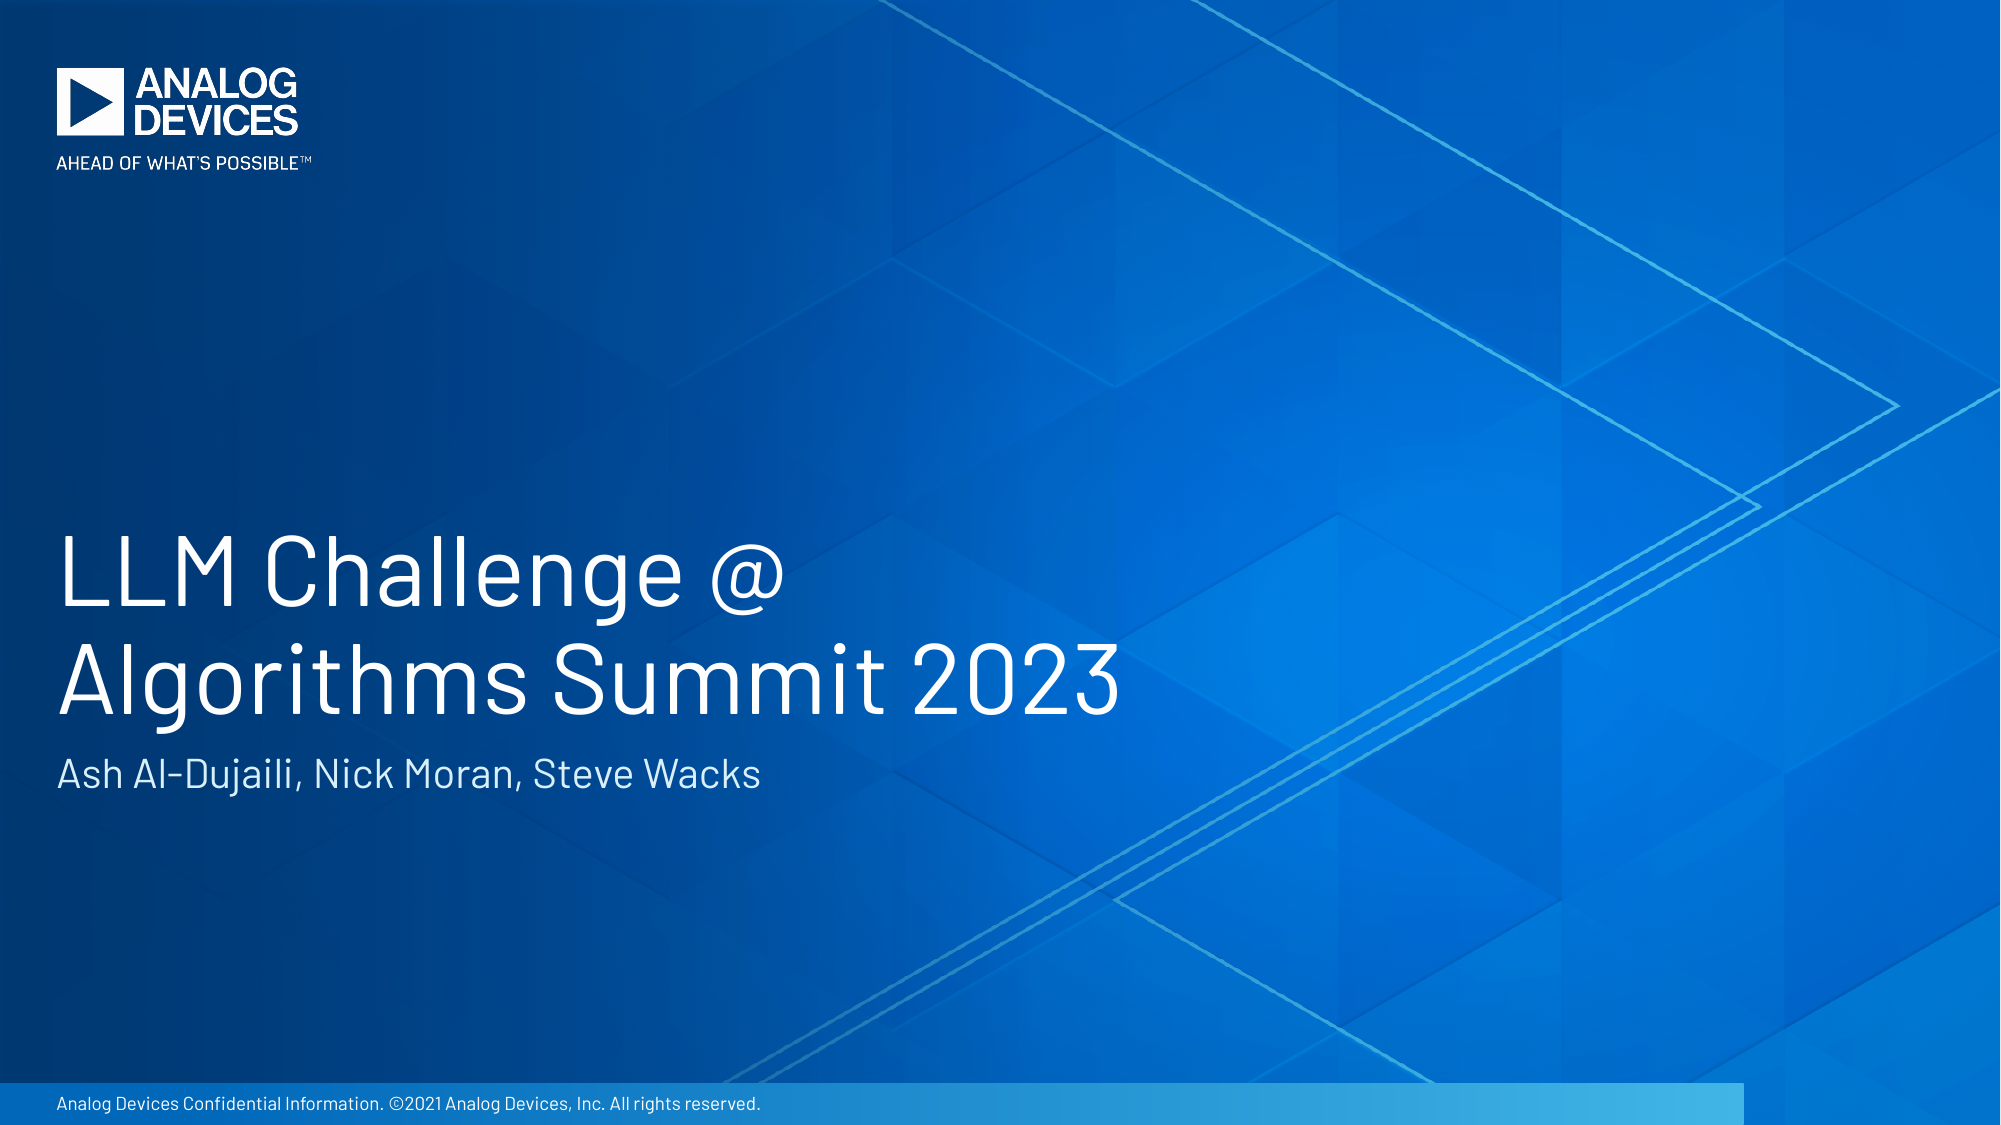

LLM Challenge @ Algorithms Summit 2023
Ash Al-Dujaili, Nick Moran, Steve Wacks
Analog Devices Confidential Information. ©2021 Analog Devices, Inc. All rights reserved.